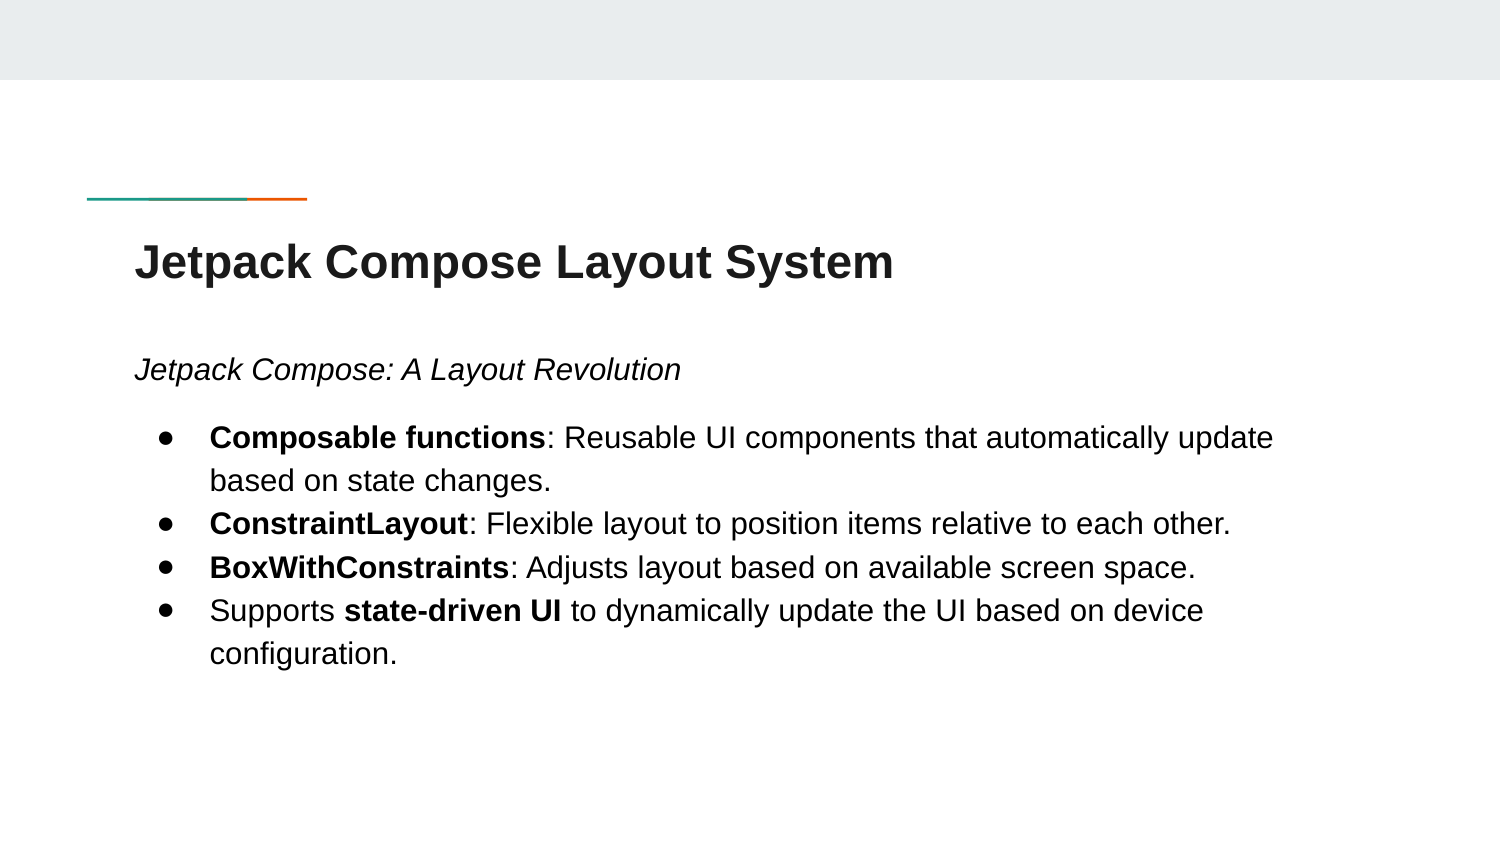

# Jetpack Compose Layout System
Jetpack Compose: A Layout Revolution
Composable functions: Reusable UI components that automatically update based on state changes.
ConstraintLayout: Flexible layout to position items relative to each other.
BoxWithConstraints: Adjusts layout based on available screen space.
Supports state-driven UI to dynamically update the UI based on device configuration.